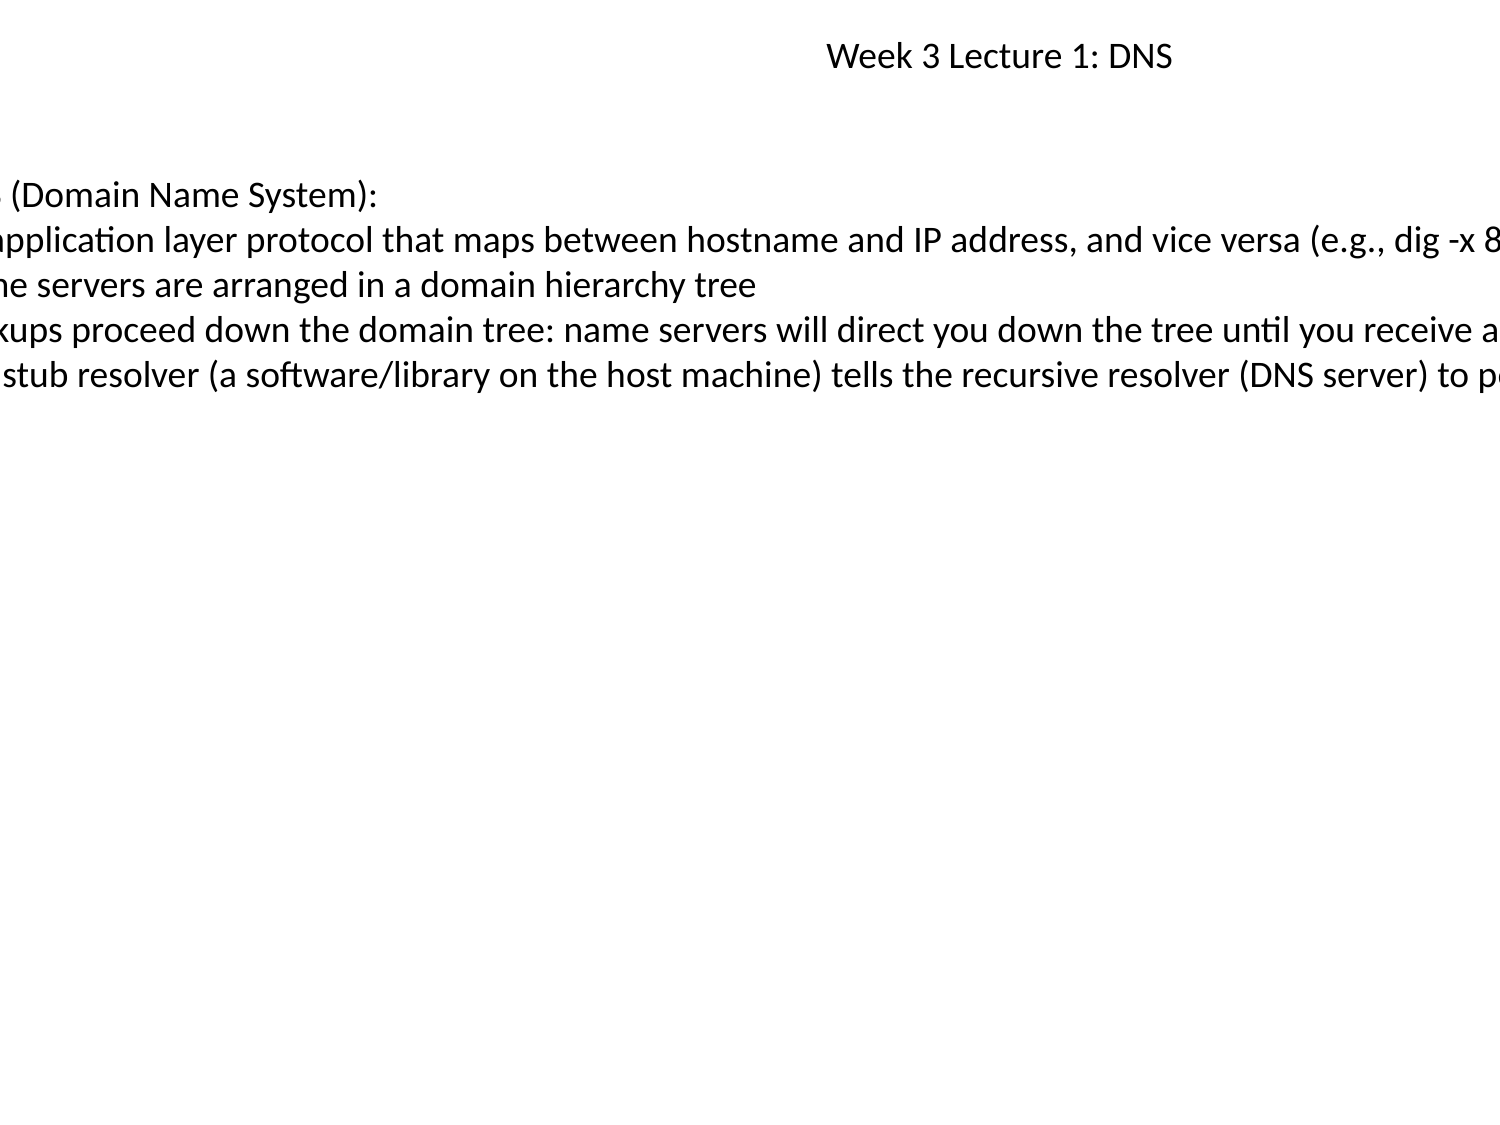

Week 3 Lecture 1: DNS
DNS (Domain Name System):
An application layer protocol that maps between hostname and IP address, and vice versa (e.g., dig -x 8.8.8.8)
Name servers are arranged in a domain hierarchy tree
Lookups proceed down the domain tree: name servers will direct you down the tree until you receive an answer
The stub resolver (a software/library on the host machine) tells the recursive resolver (DNS server) to perform the lookup